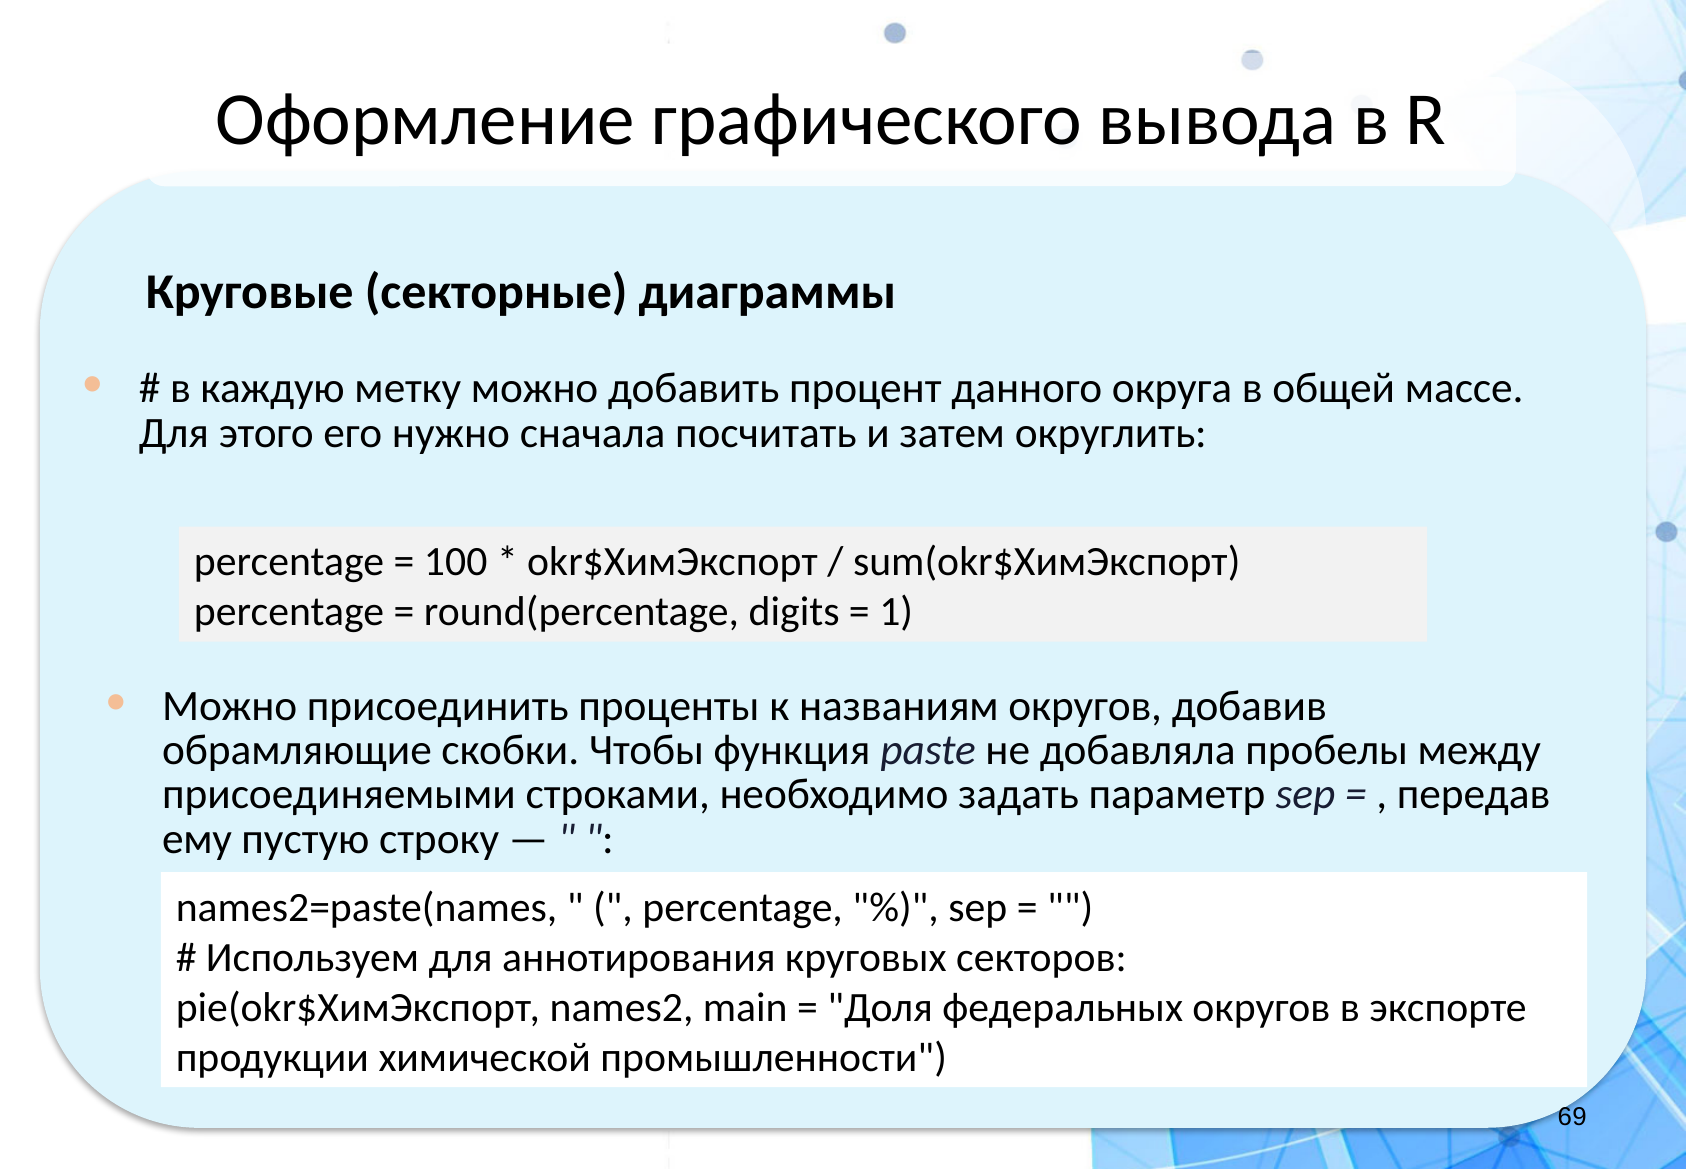

# Оформление графического вывода в R

Круговые (секторные) диаграммы
# в каждую метку можно добавить процент данного округа в общей массе. Для этого его нужно сначала посчитать и затем округлить:
percentage = 100 * okr$ХимЭкспорт / sum(okr$ХимЭкспорт)
percentage = round(percentage, digits = 1)
Можно присоединить проценты к названиям округов, добавив обрамляющие скобки. Чтобы функция paste не добавляла пробелы между присоединяемыми строками, необходимо задать параметр sep = , передав ему пустую строку — " ":
names2=paste(names, " (", percentage, "%)", sep = "")
# Используем для аннотирования круговых секторов:
pie(okr$ХимЭкспорт, names2, main = "Доля федеральных округов в экспорте продукции химической промышленности")
69